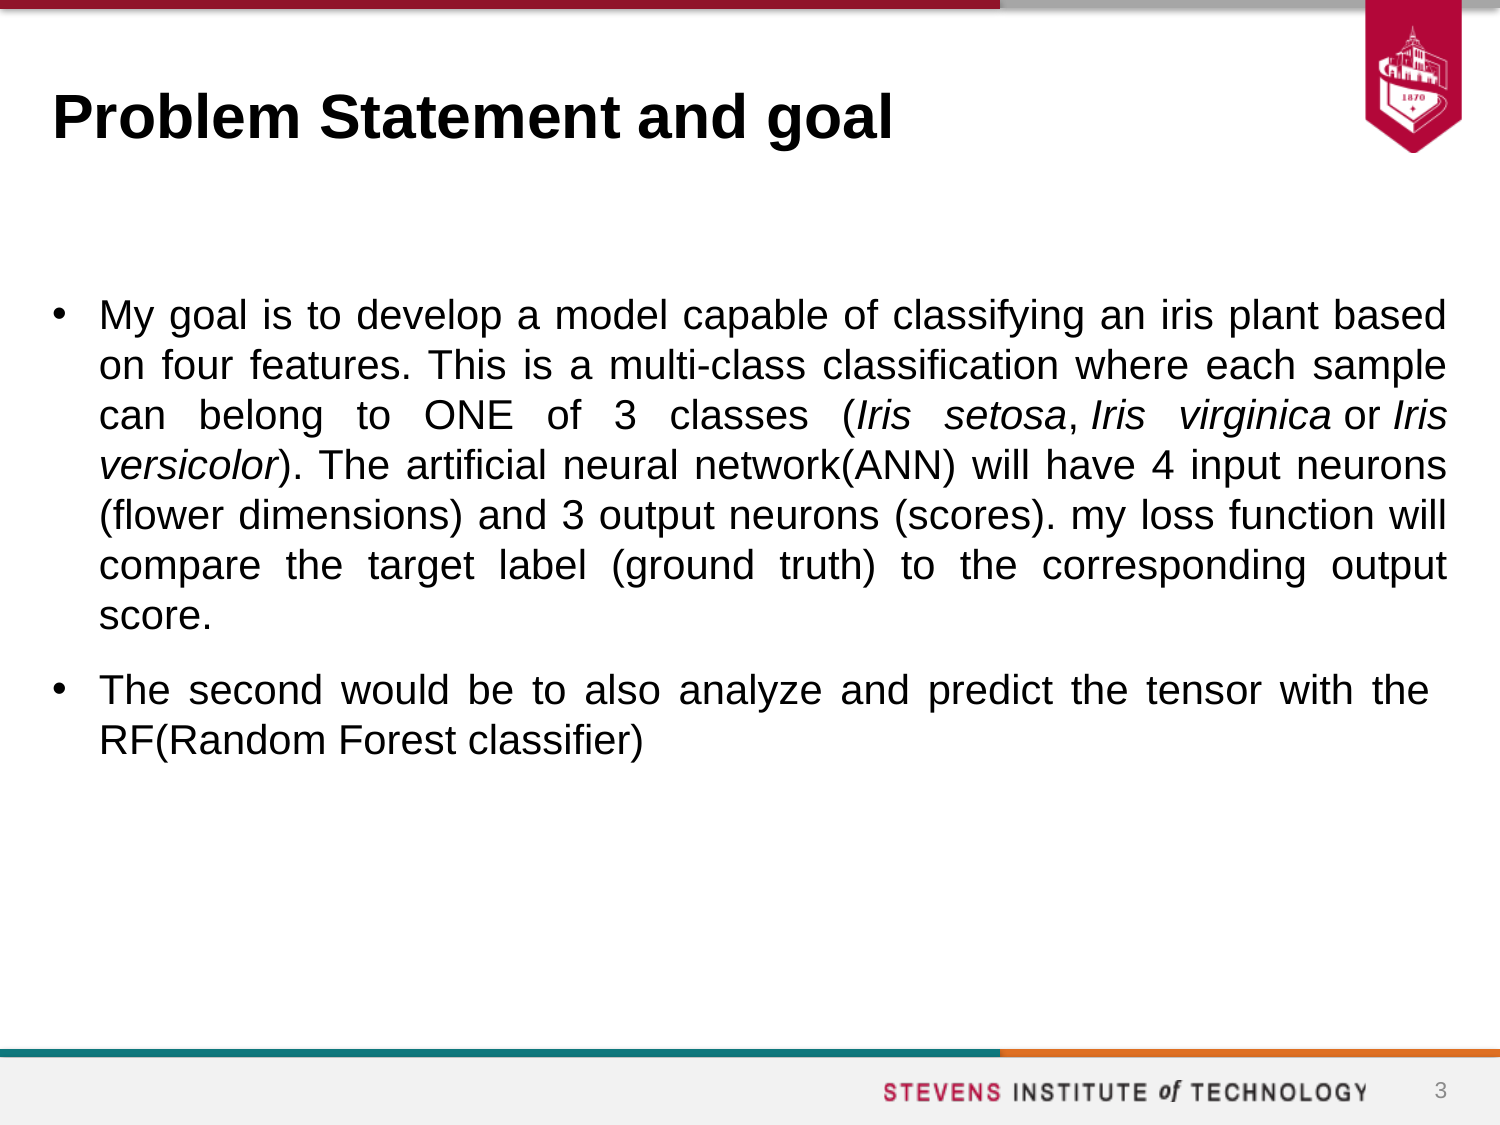

# Problem Statement and goal

My goal is to develop a model capable of classifying an iris plant based on four features. This is a multi-class classification where each sample can belong to ONE of 3 classes (Iris setosa, Iris virginica or Iris versicolor). The artificial neural network(ANN) will have 4 input neurons (flower dimensions) and 3 output neurons (scores). my loss function will compare the target label (ground truth) to the corresponding output score.
The second would be to also analyze and predict the tensor with the  RF(Random Forest classifier)

3